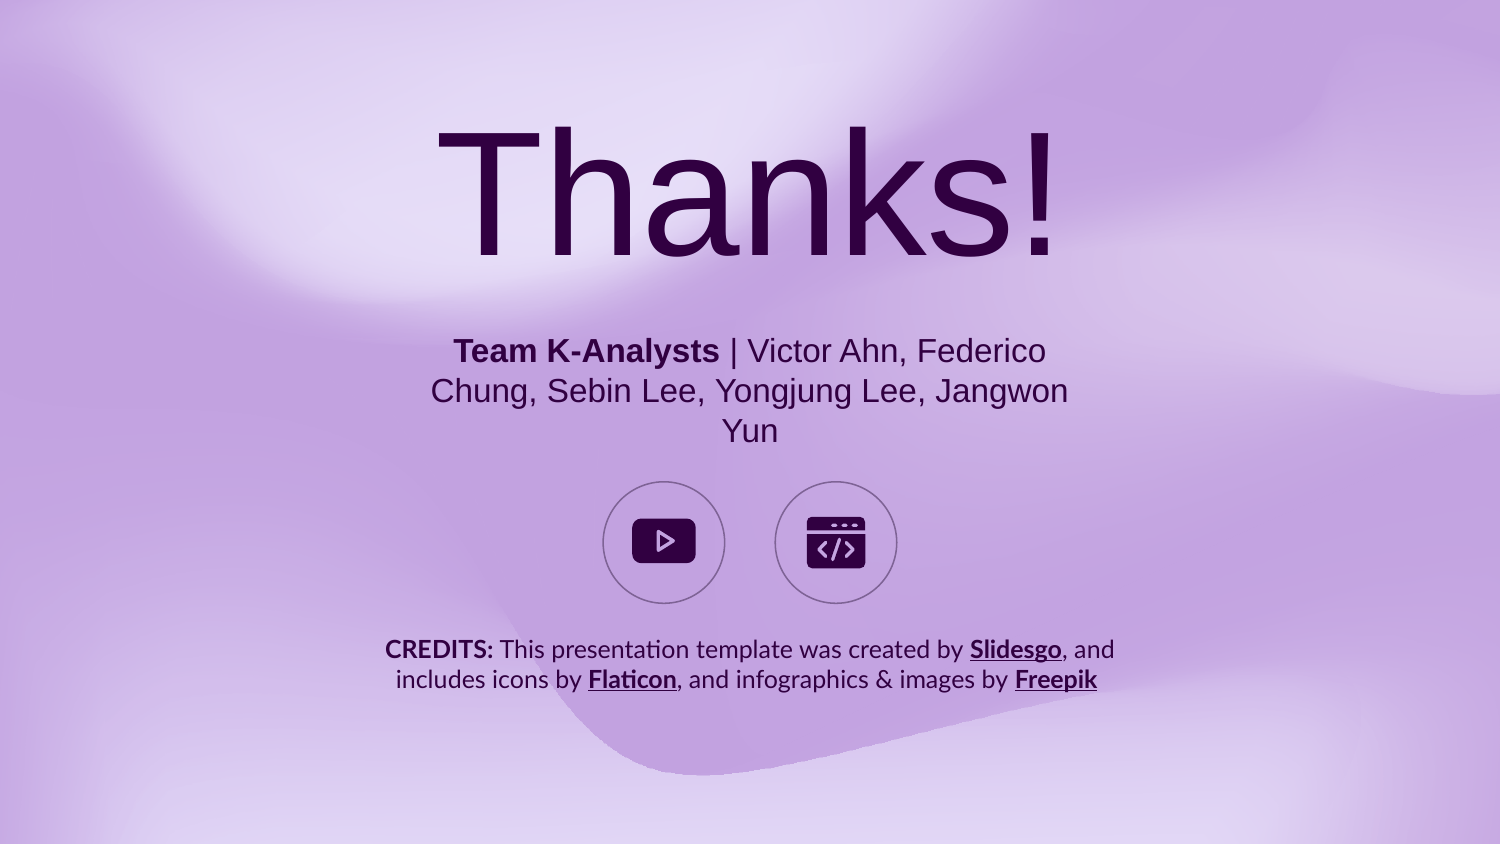

# Thanks!
Team K-Analysts | Victor Ahn, Federico Chung, Sebin Lee, Yongjung Lee, Jangwon Yun